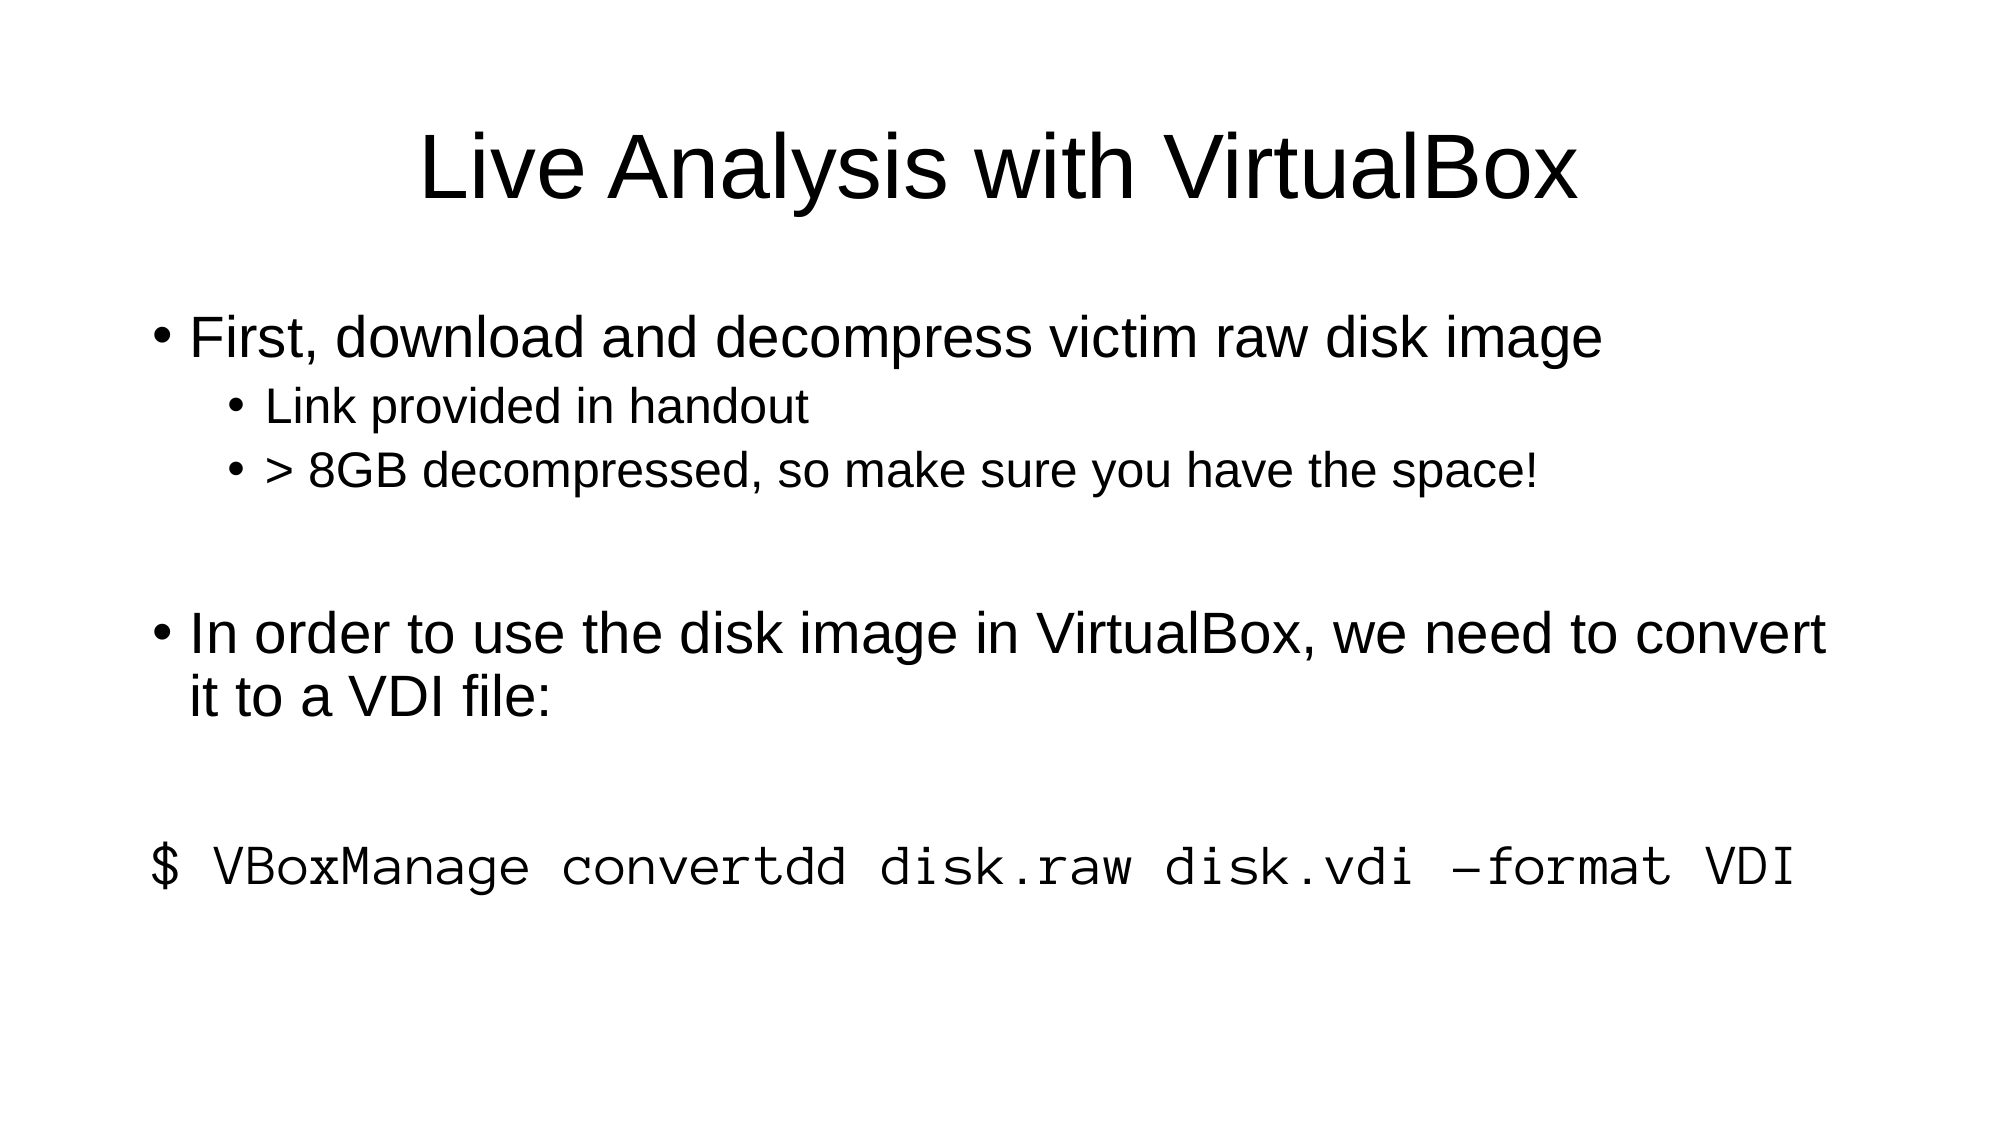

# Live Analysis with VirtualBox
First, download and decompress victim raw disk image
Link provided in handout
> 8GB decompressed, so make sure you have the space!

In order to use the disk image in VirtualBox, we need to convert it to a VDI file:

$ VBoxManage convertdd disk.raw disk.vdi -format VDI